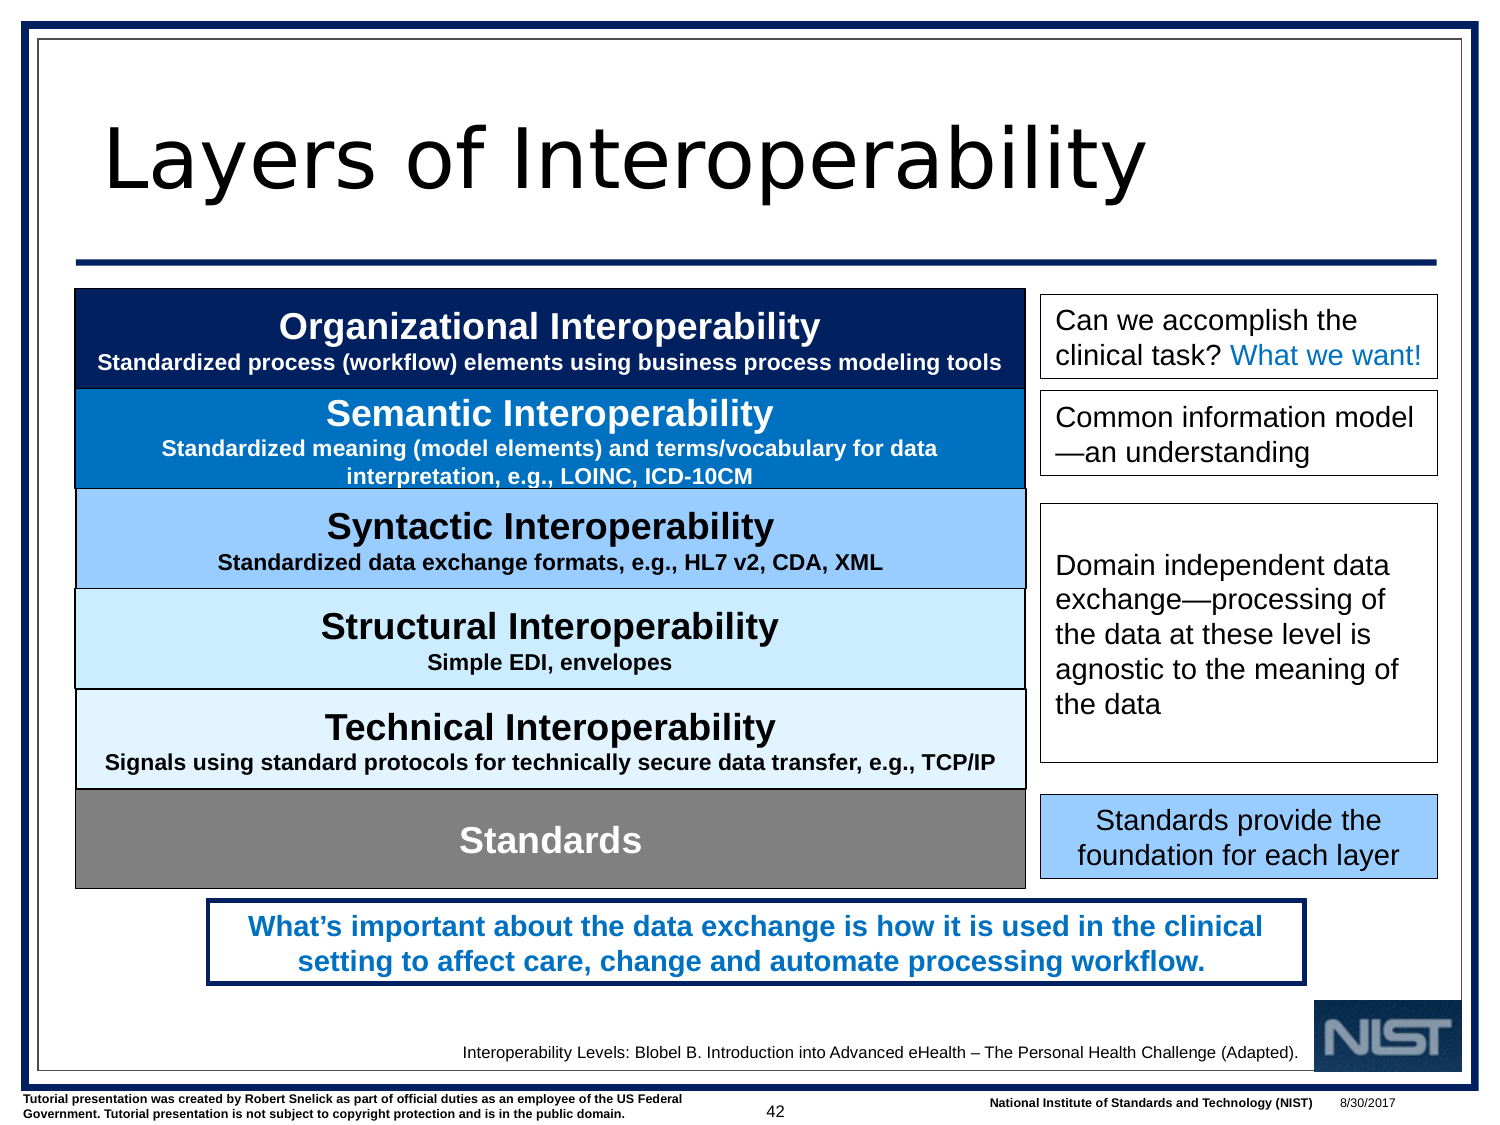

# Layers of Interoperability
Organizational Interoperability
Standardized process (workflow) elements using business process modeling tools
Can we accomplish the clinical task? What we want!
Semantic Interoperability
Standardized meaning (model elements) and terms/vocabulary for data interpretation, e.g., LOINC, ICD-10CM
Common information model—an understanding
Syntactic Interoperability
Standardized data exchange formats, e.g., HL7 v2, CDA, XML

Domain independent data exchange—processing of the data at these level is agnostic to the meaning of the data

Structural Interoperability
Simple EDI, envelopes
Technical Interoperability
Signals using standard protocols for technically secure data transfer, e.g., TCP/IP
Standards
Standards provide the foundation for each layer
What’s important about the data exchange is how it is used in the clinical setting to affect care, change and automate processing workflow.
Interoperability Levels: Blobel B. Introduction into Advanced eHealth – The Personal Health Challenge (Adapted).
42
8/30/2017
8/30/2017